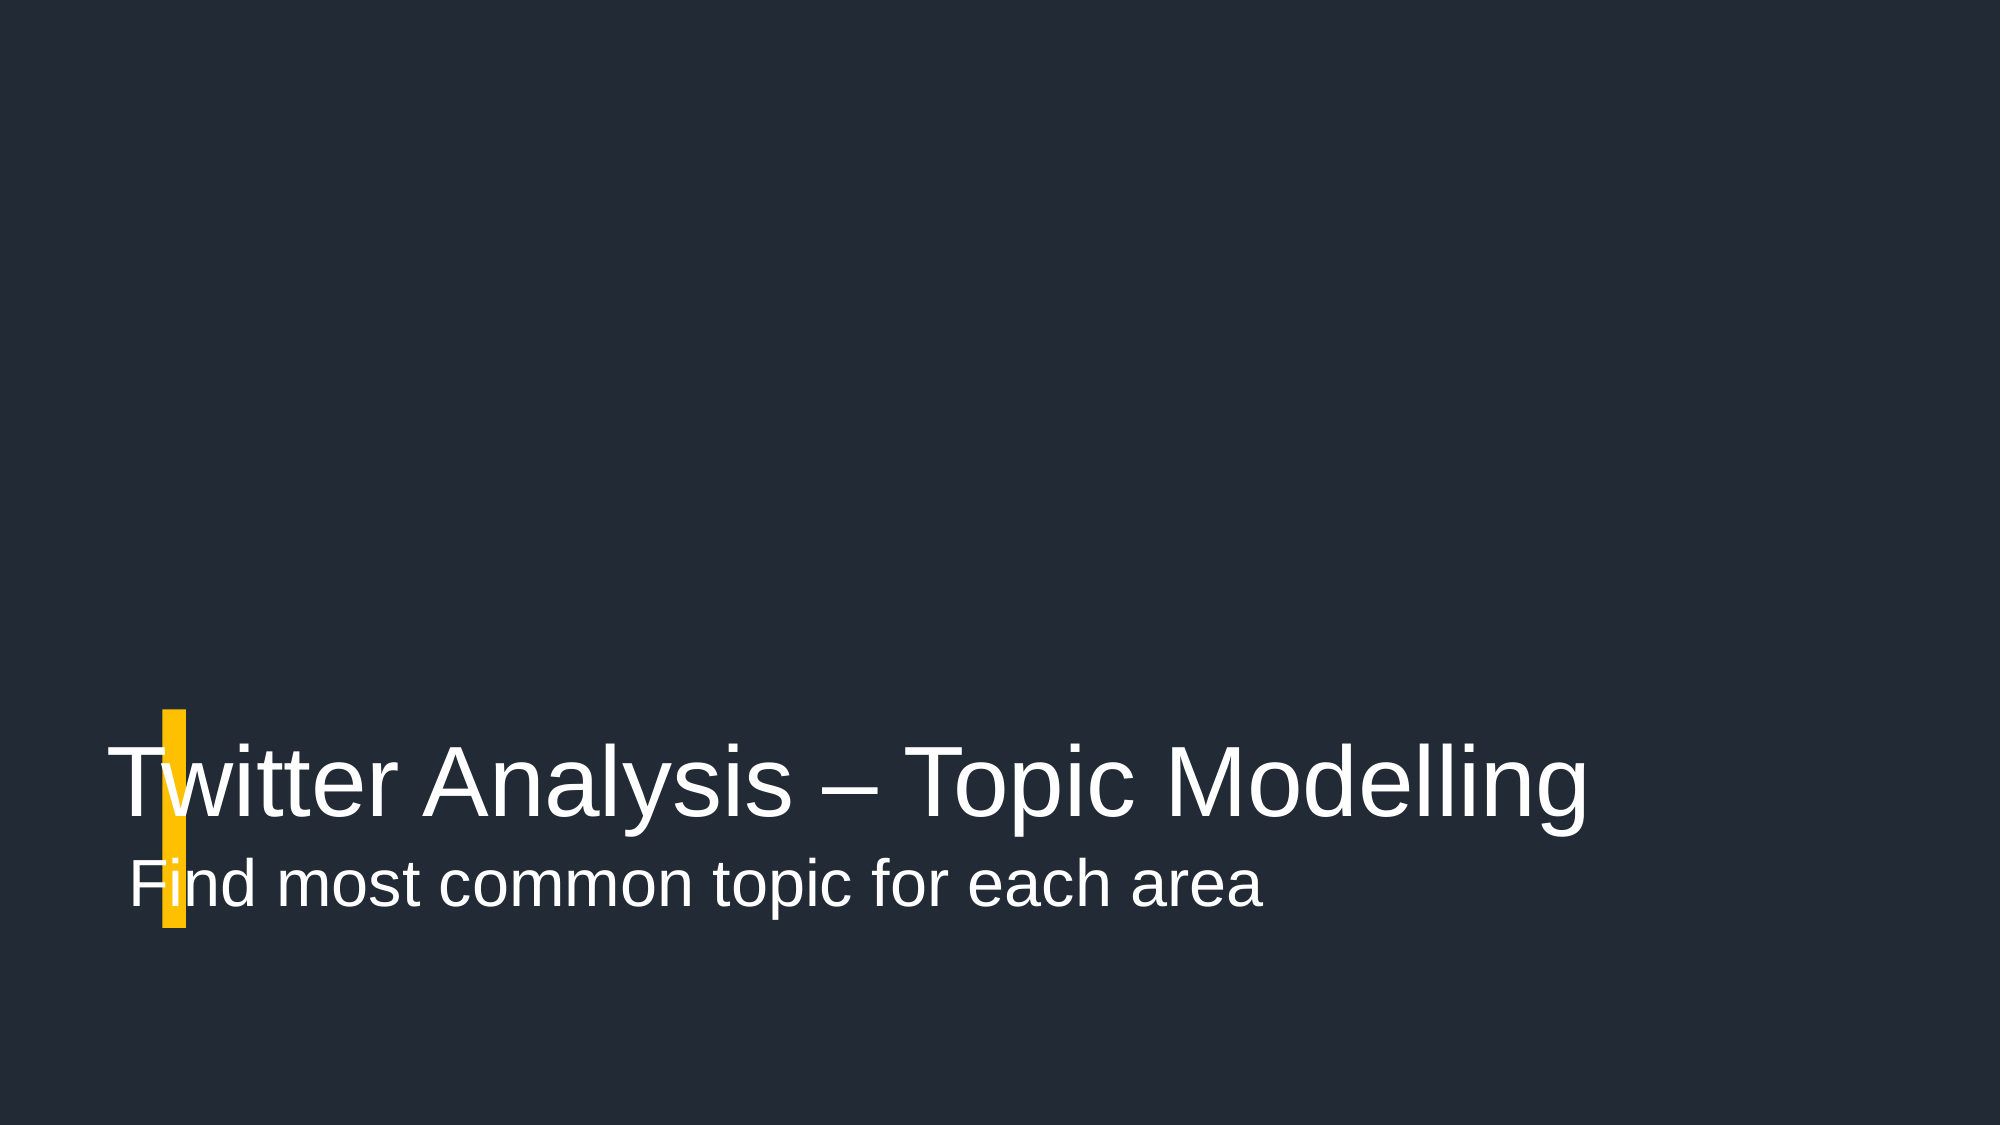

Twitter Analysis – Topic Modelling

Find most common topic for each area